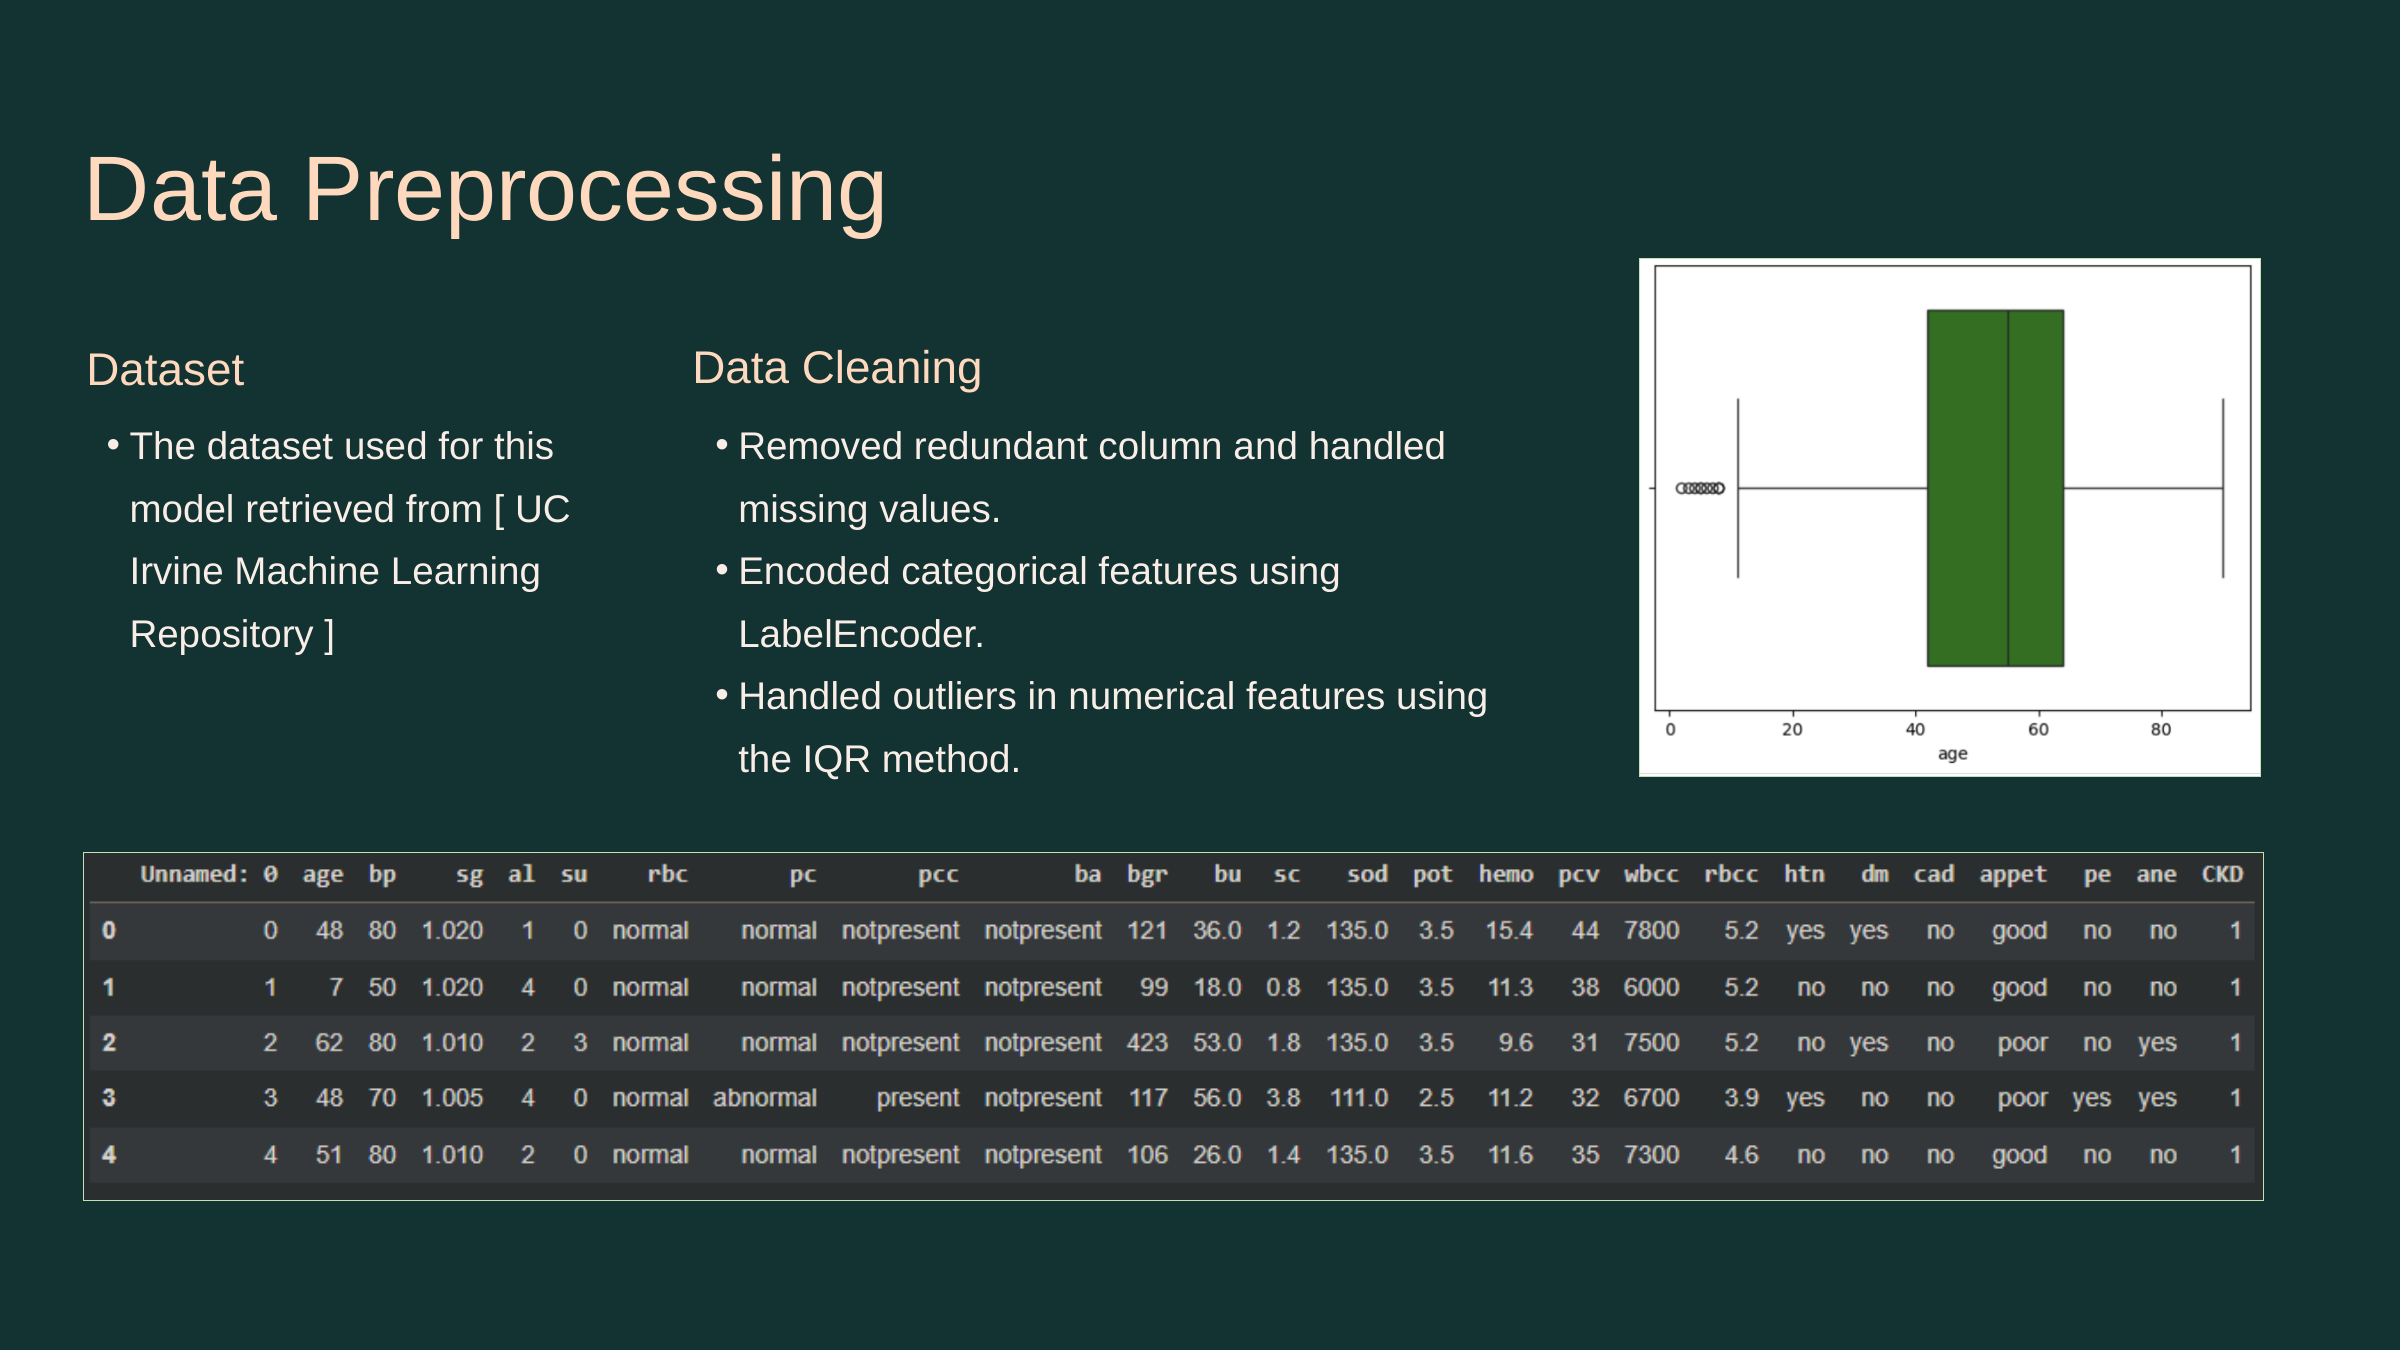

Data Preprocessing

Data Cleaning
Dataset
The dataset used for this model retrieved from [ UC Irvine Machine Learning Repository ]
Removed redundant column and handled missing values.
Encoded categorical features using LabelEncoder.
Handled outliers in numerical features using the IQR method.